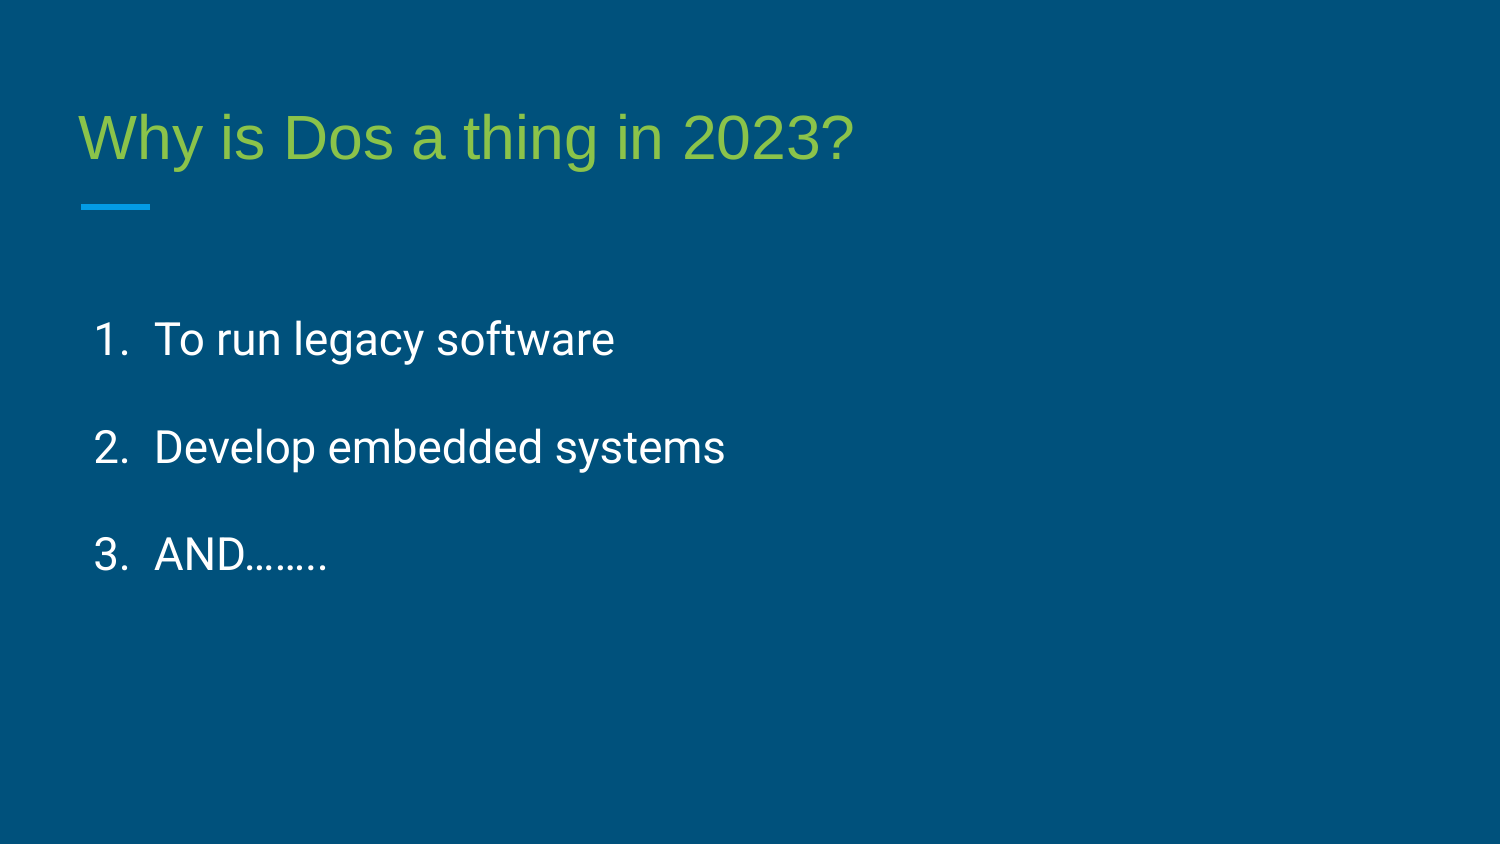

# Why is Dos a thing in 2023?
To run legacy software
Develop embedded systems
AND……..